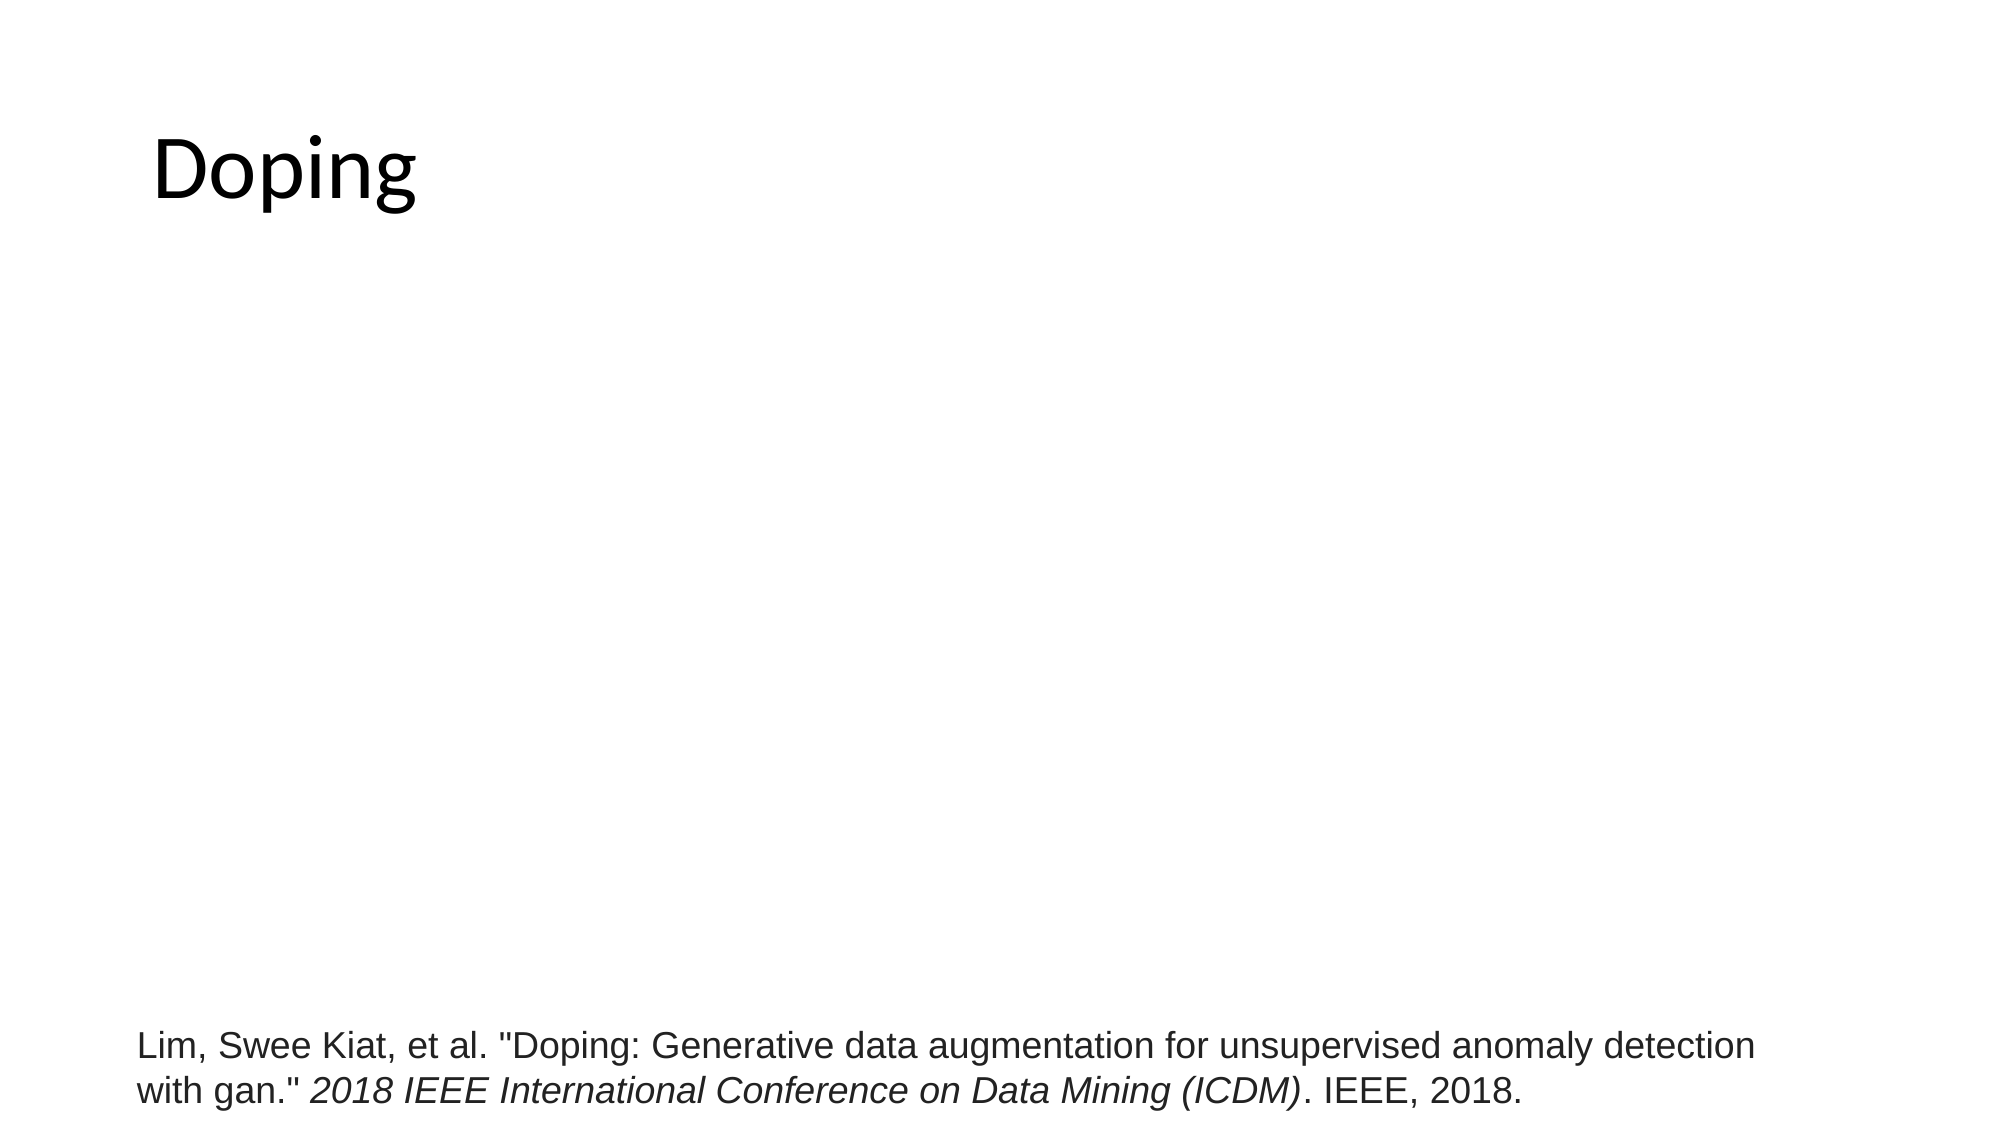

# Doping

Lim, Swee Kiat, et al. "Doping: Generative data augmentation for unsupervised anomaly detection with gan." 2018 IEEE International Conference on Data Mining (ICDM). IEEE, 2018.